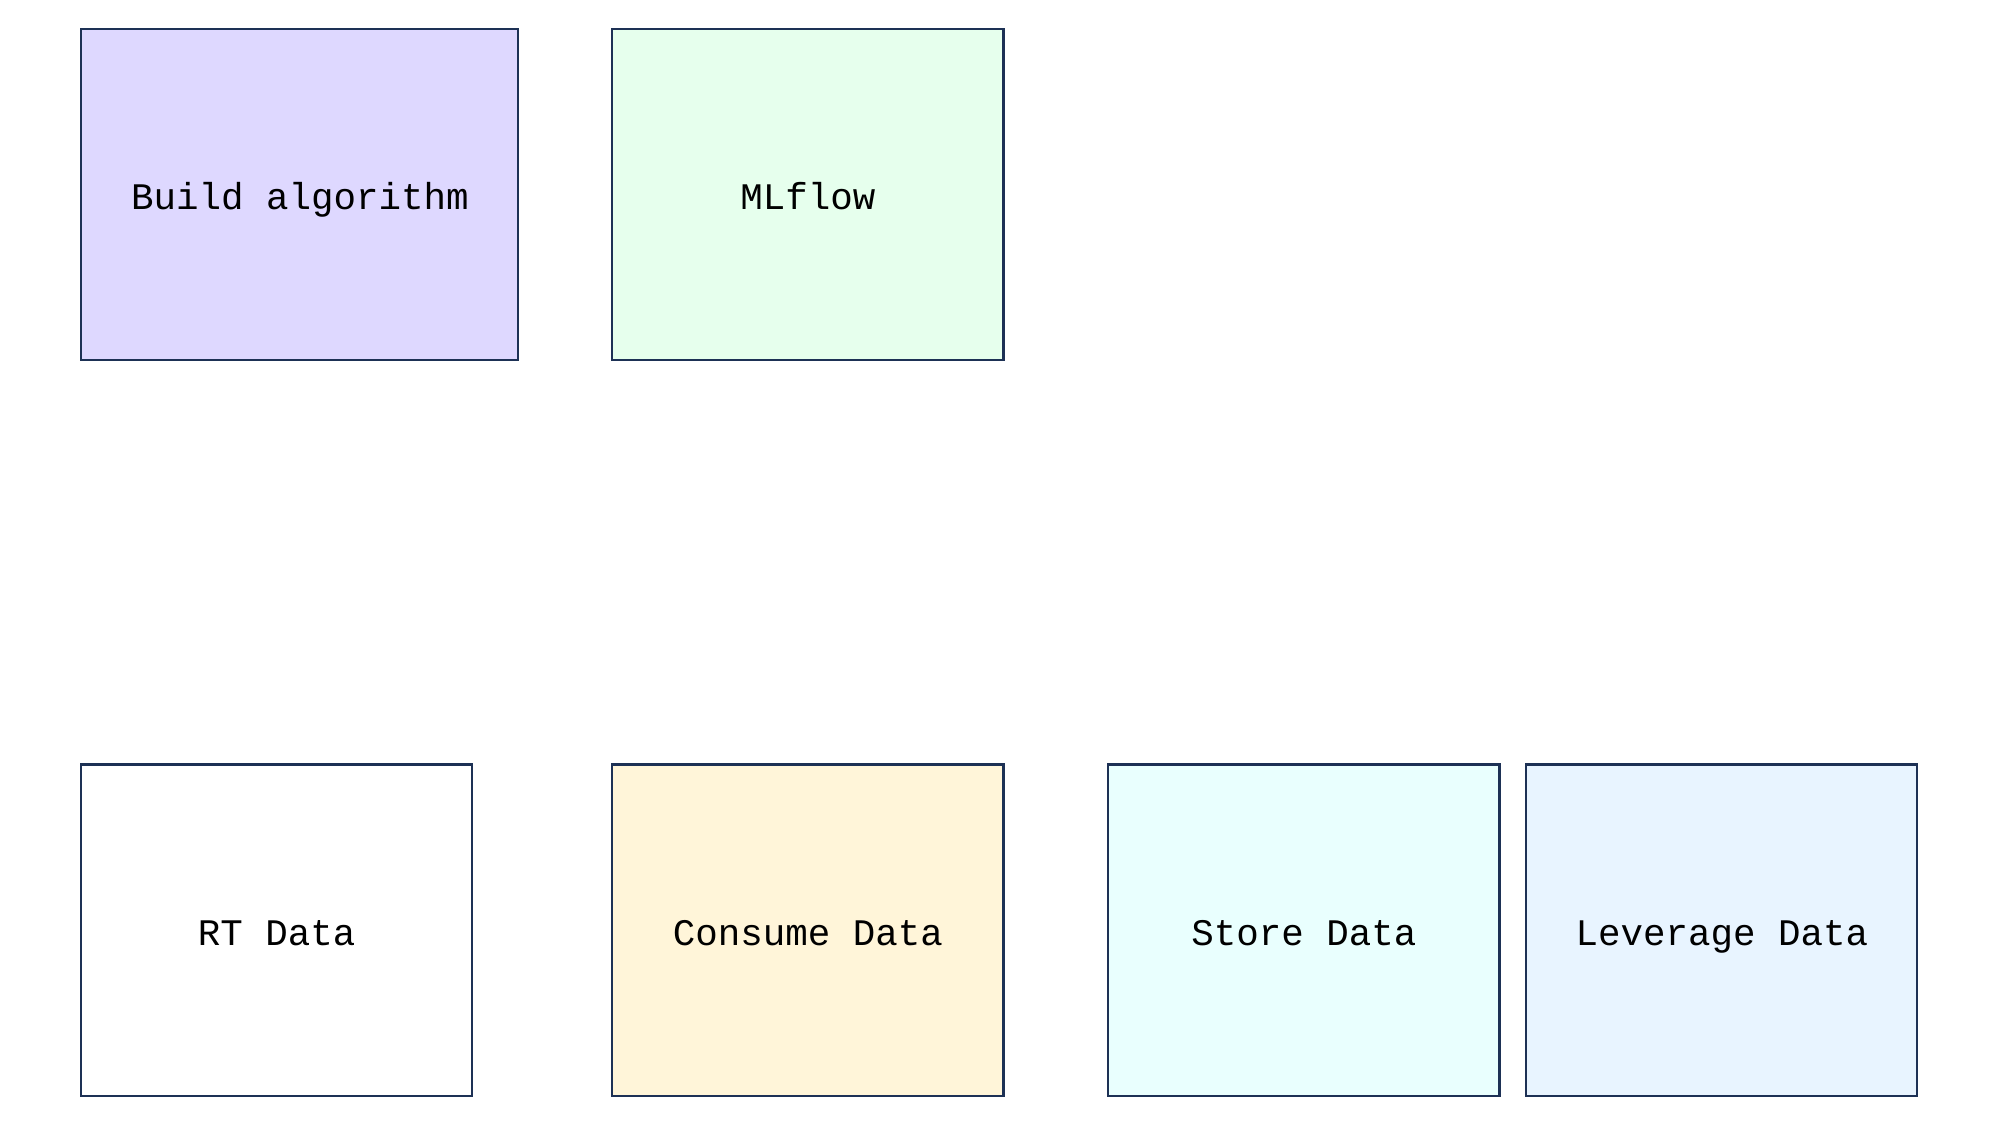

Build algorithm
MLflow
RT Data
Consume Data
Store Data
Leverage Data